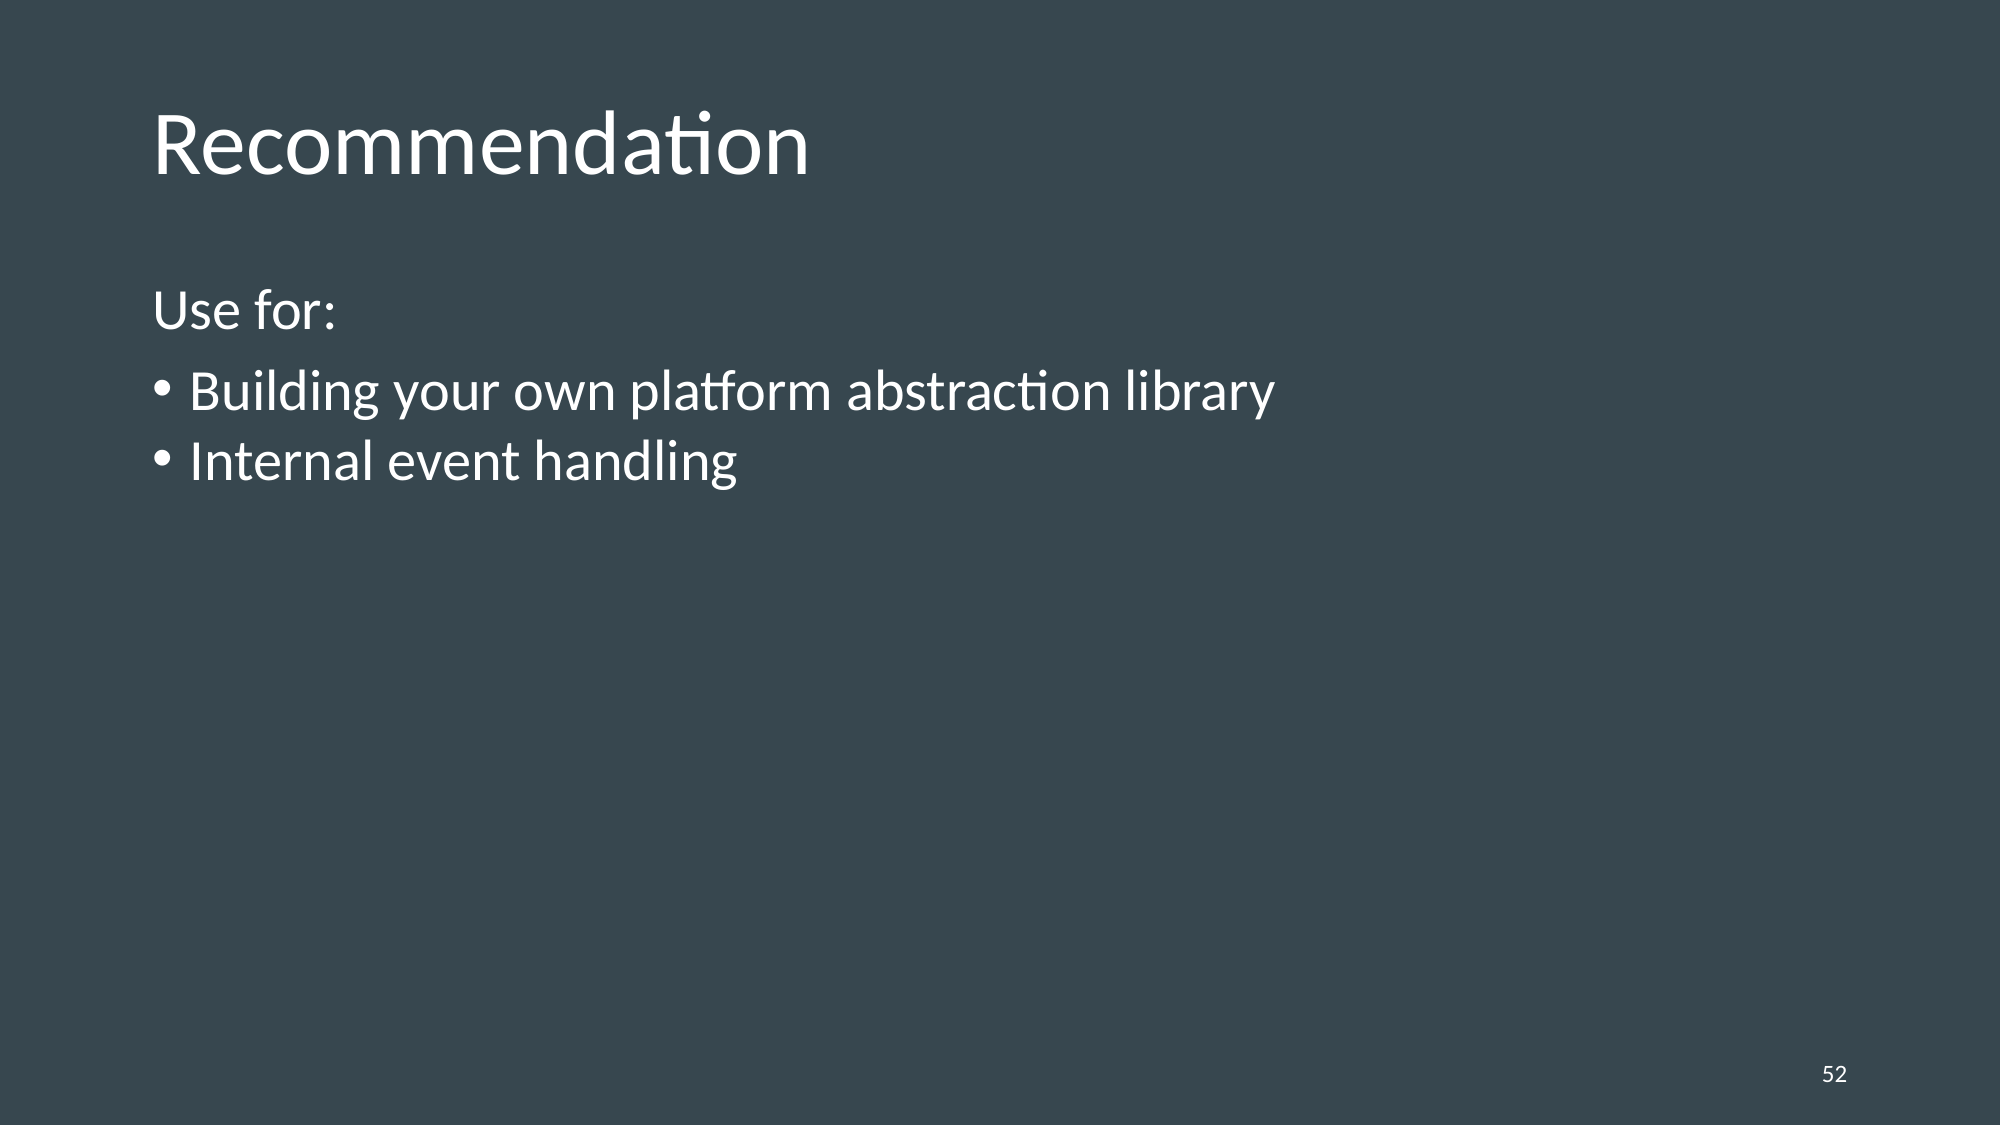

# Recommendation
Use for:
Building your own platform abstraction library
Internal event handling

52